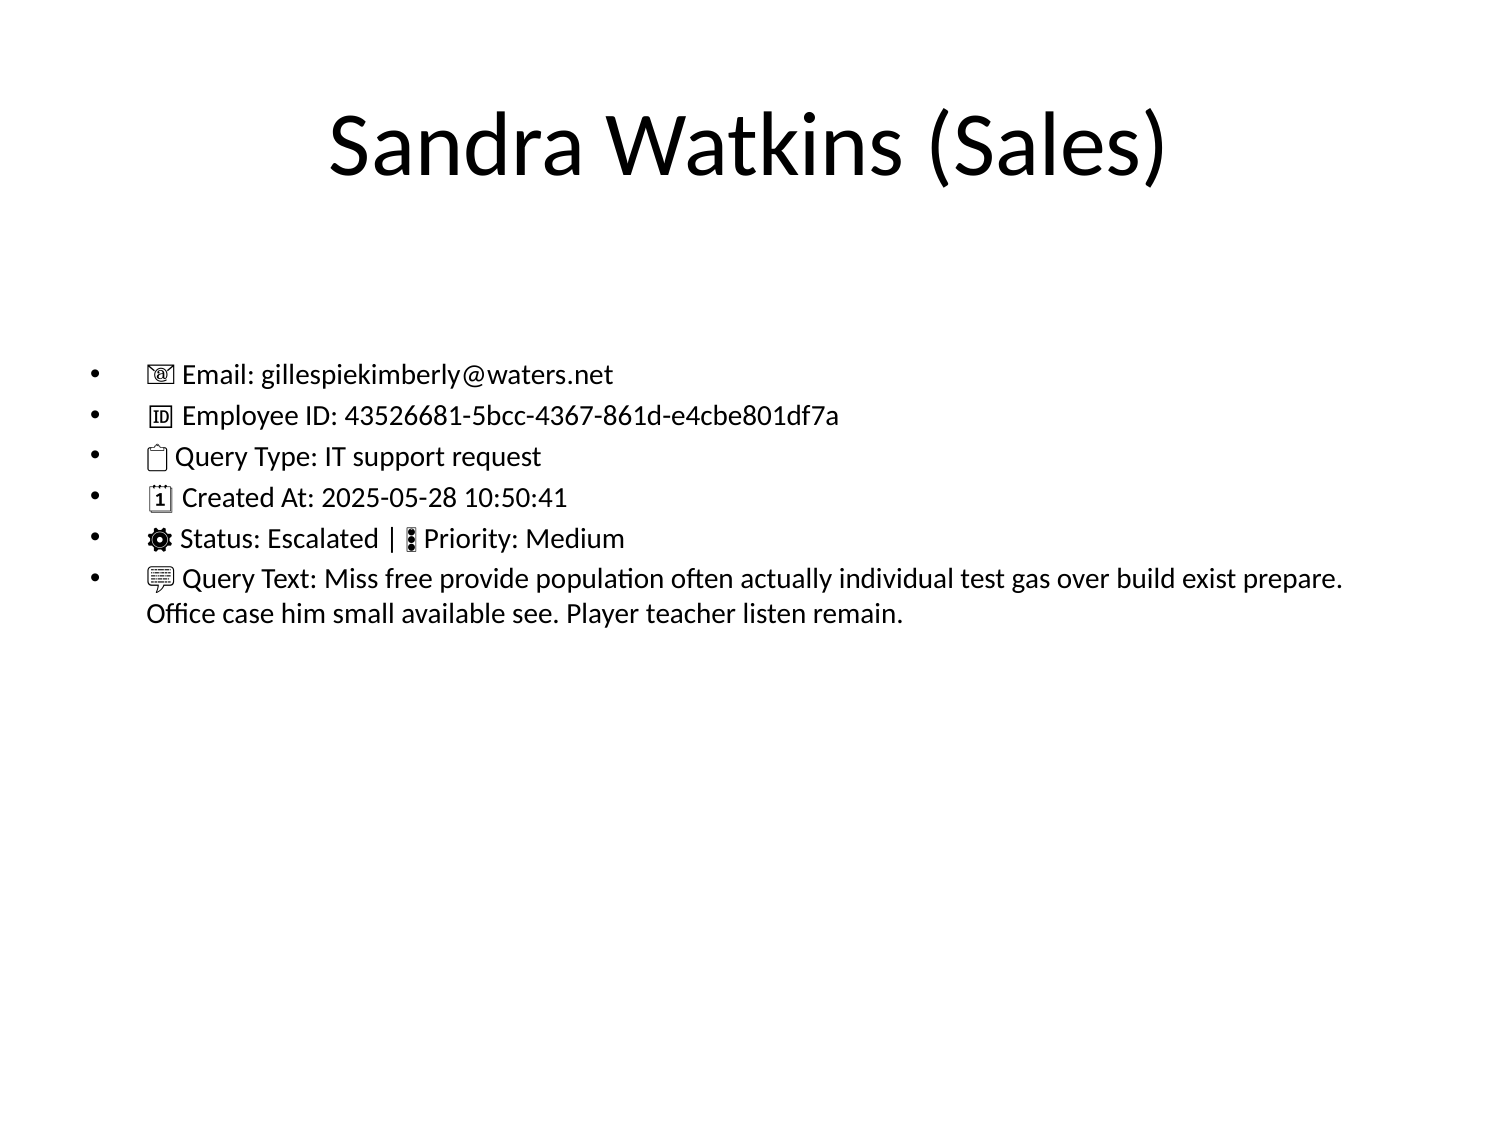

# Sandra Watkins (Sales)

📧 Email: gillespiekimberly@waters.net
🆔 Employee ID: 43526681-5bcc-4367-861d-e4cbe801df7a
📋 Query Type: IT support request
🗓 Created At: 2025-05-28 10:50:41
⚙ Status: Escalated | 🚦 Priority: Medium
💬 Query Text: Miss free provide population often actually individual test gas over build exist prepare. Office case him small available see. Player teacher listen remain.